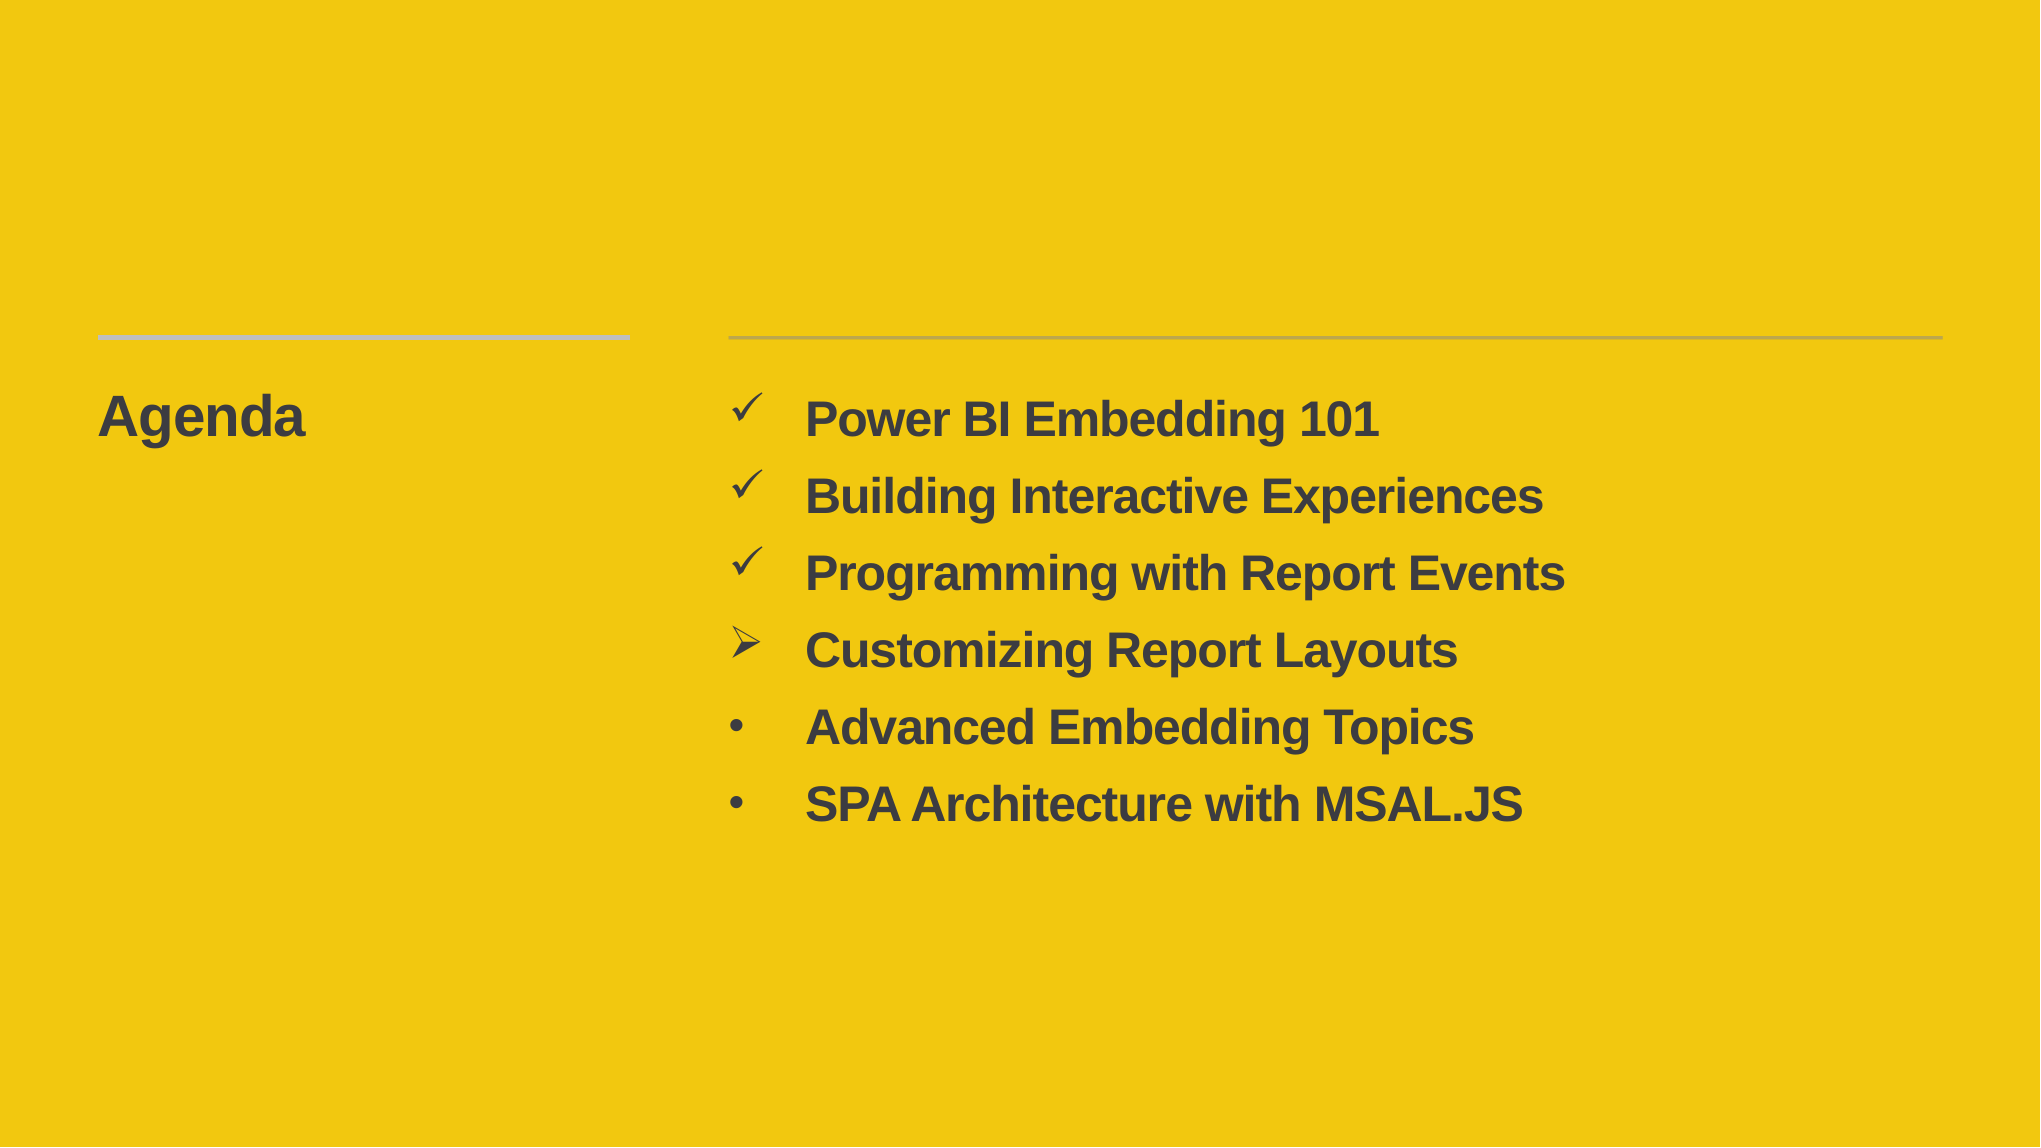

Power BI Embedding 101
Building Interactive Experiences
Programming with Report Events
Customizing Report Layouts
Advanced Embedding Topics
SPA Architecture with MSAL.JS

# Agenda